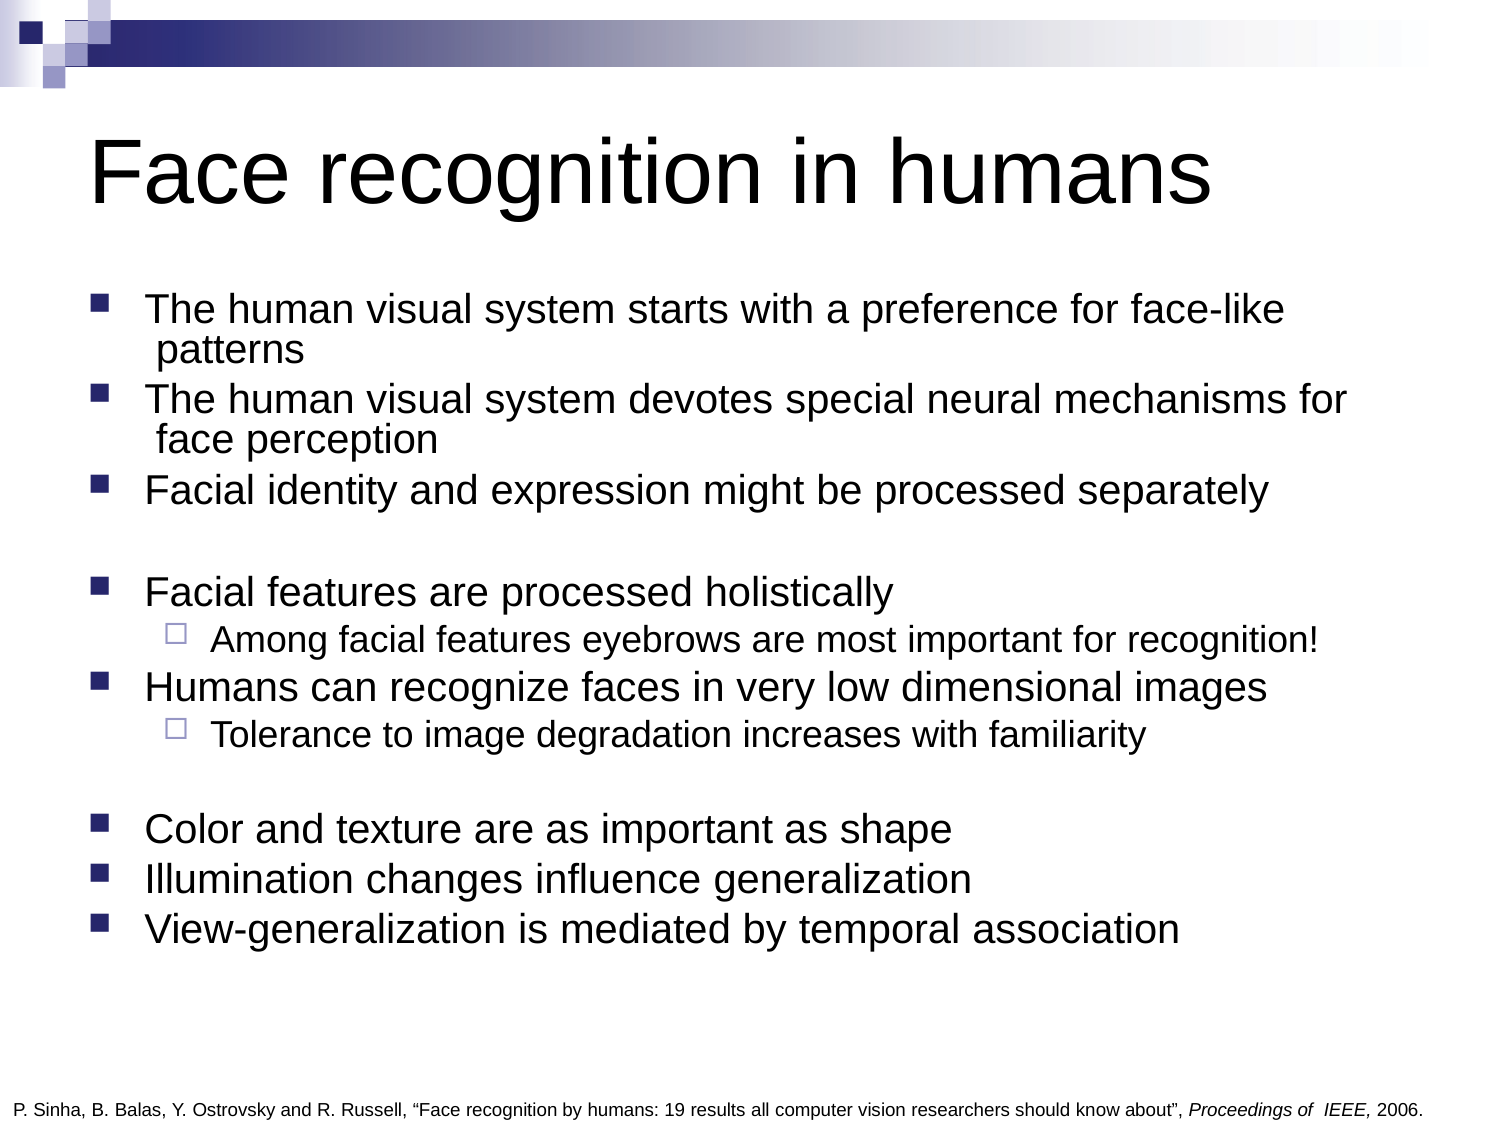

# Face recognition in humans
The human visual system starts with a preference for face-like  patterns
The human visual system devotes special neural mechanisms for  face perception
Facial identity and expression might be processed separately

Facial features are processed holistically
Among facial features eyebrows are most important for recognition!
Humans can recognize faces in very low dimensional images
Tolerance to image degradation increases with familiarity

Color and texture are as important as shape
Illumination changes influence generalization
View-generalization is mediated by temporal association
P. Sinha, B. Balas, Y. Ostrovsky and R. Russell, “Face recognition by humans: 19 results all computer vision researchers should know about”, Proceedings of IEEE, 2006.